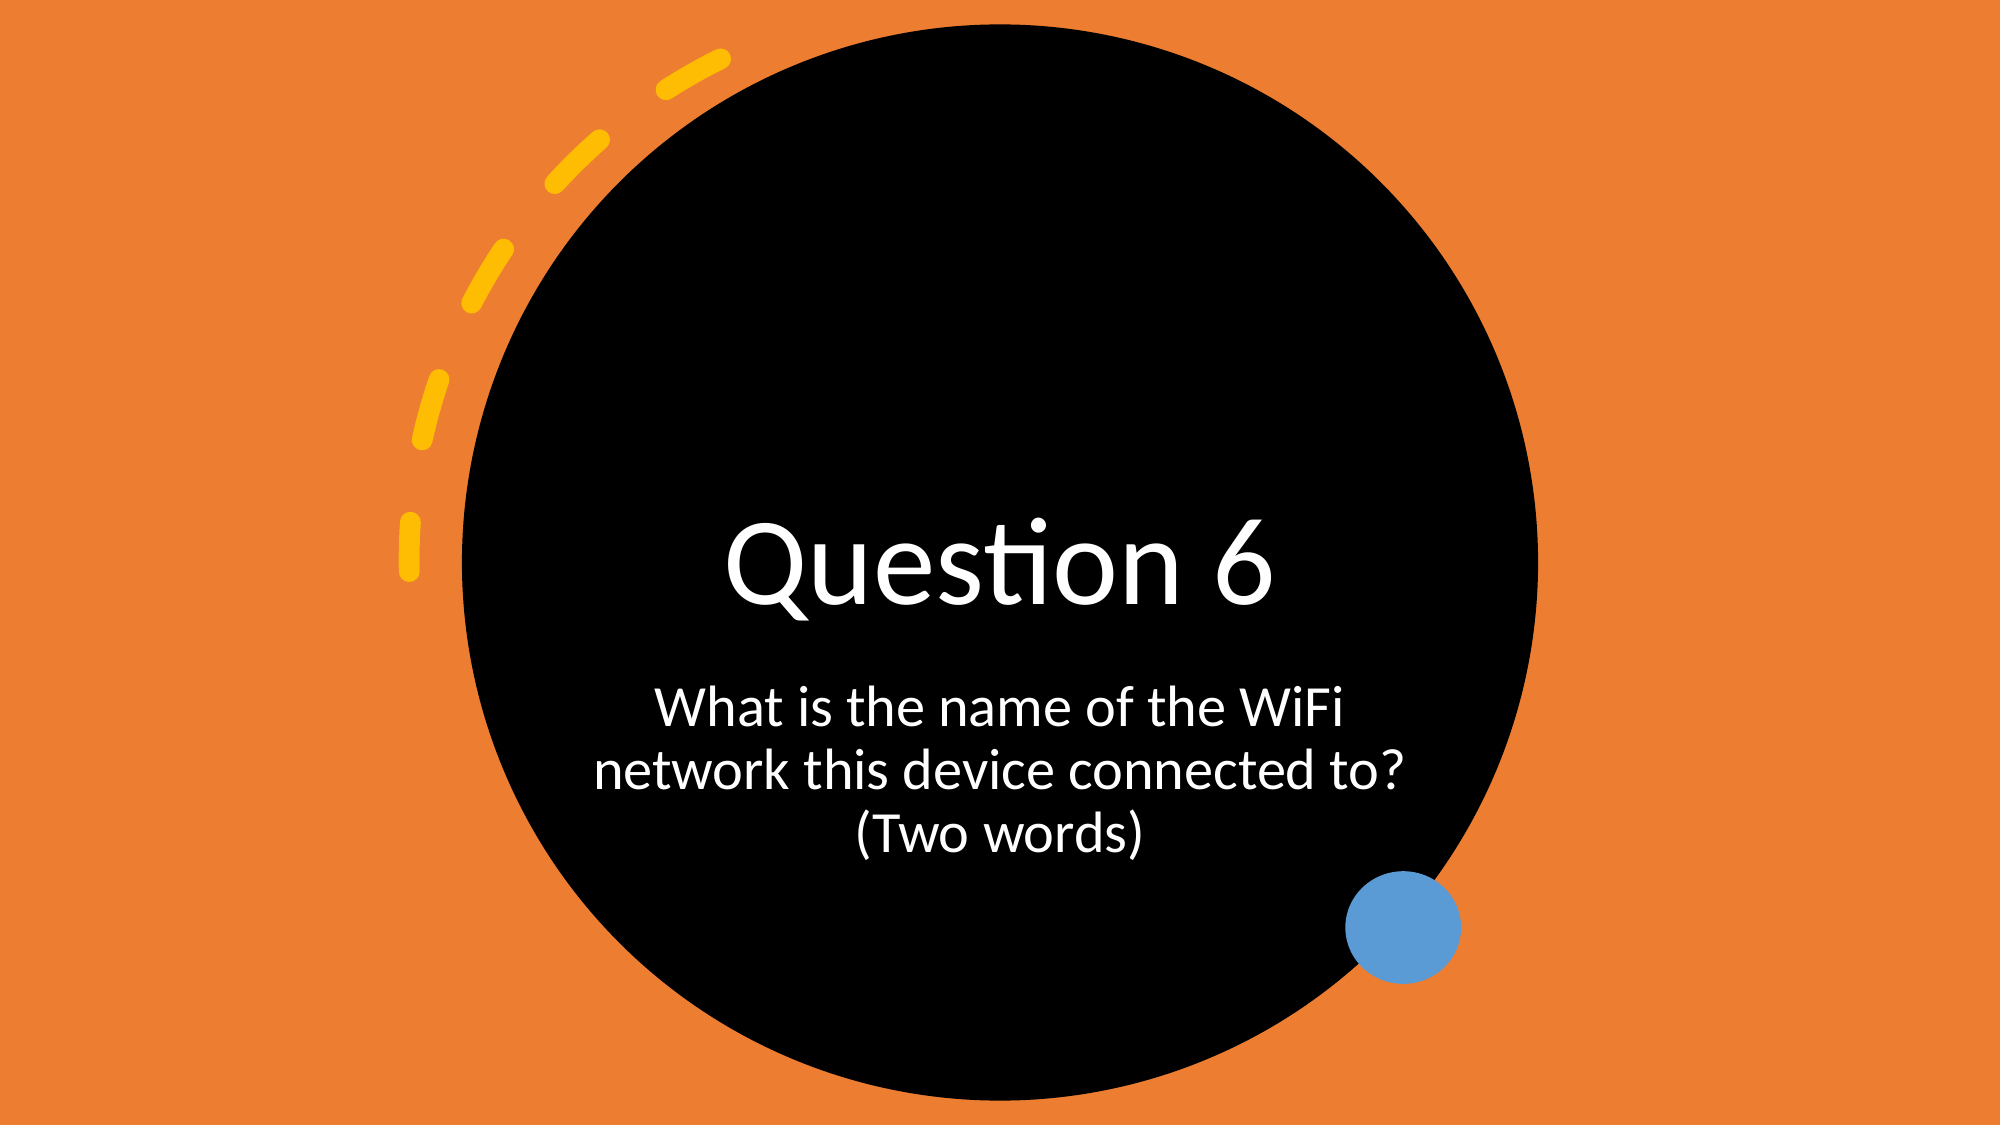

# Question 6
What is the name of the WiFi network this device connected to? (Two words)